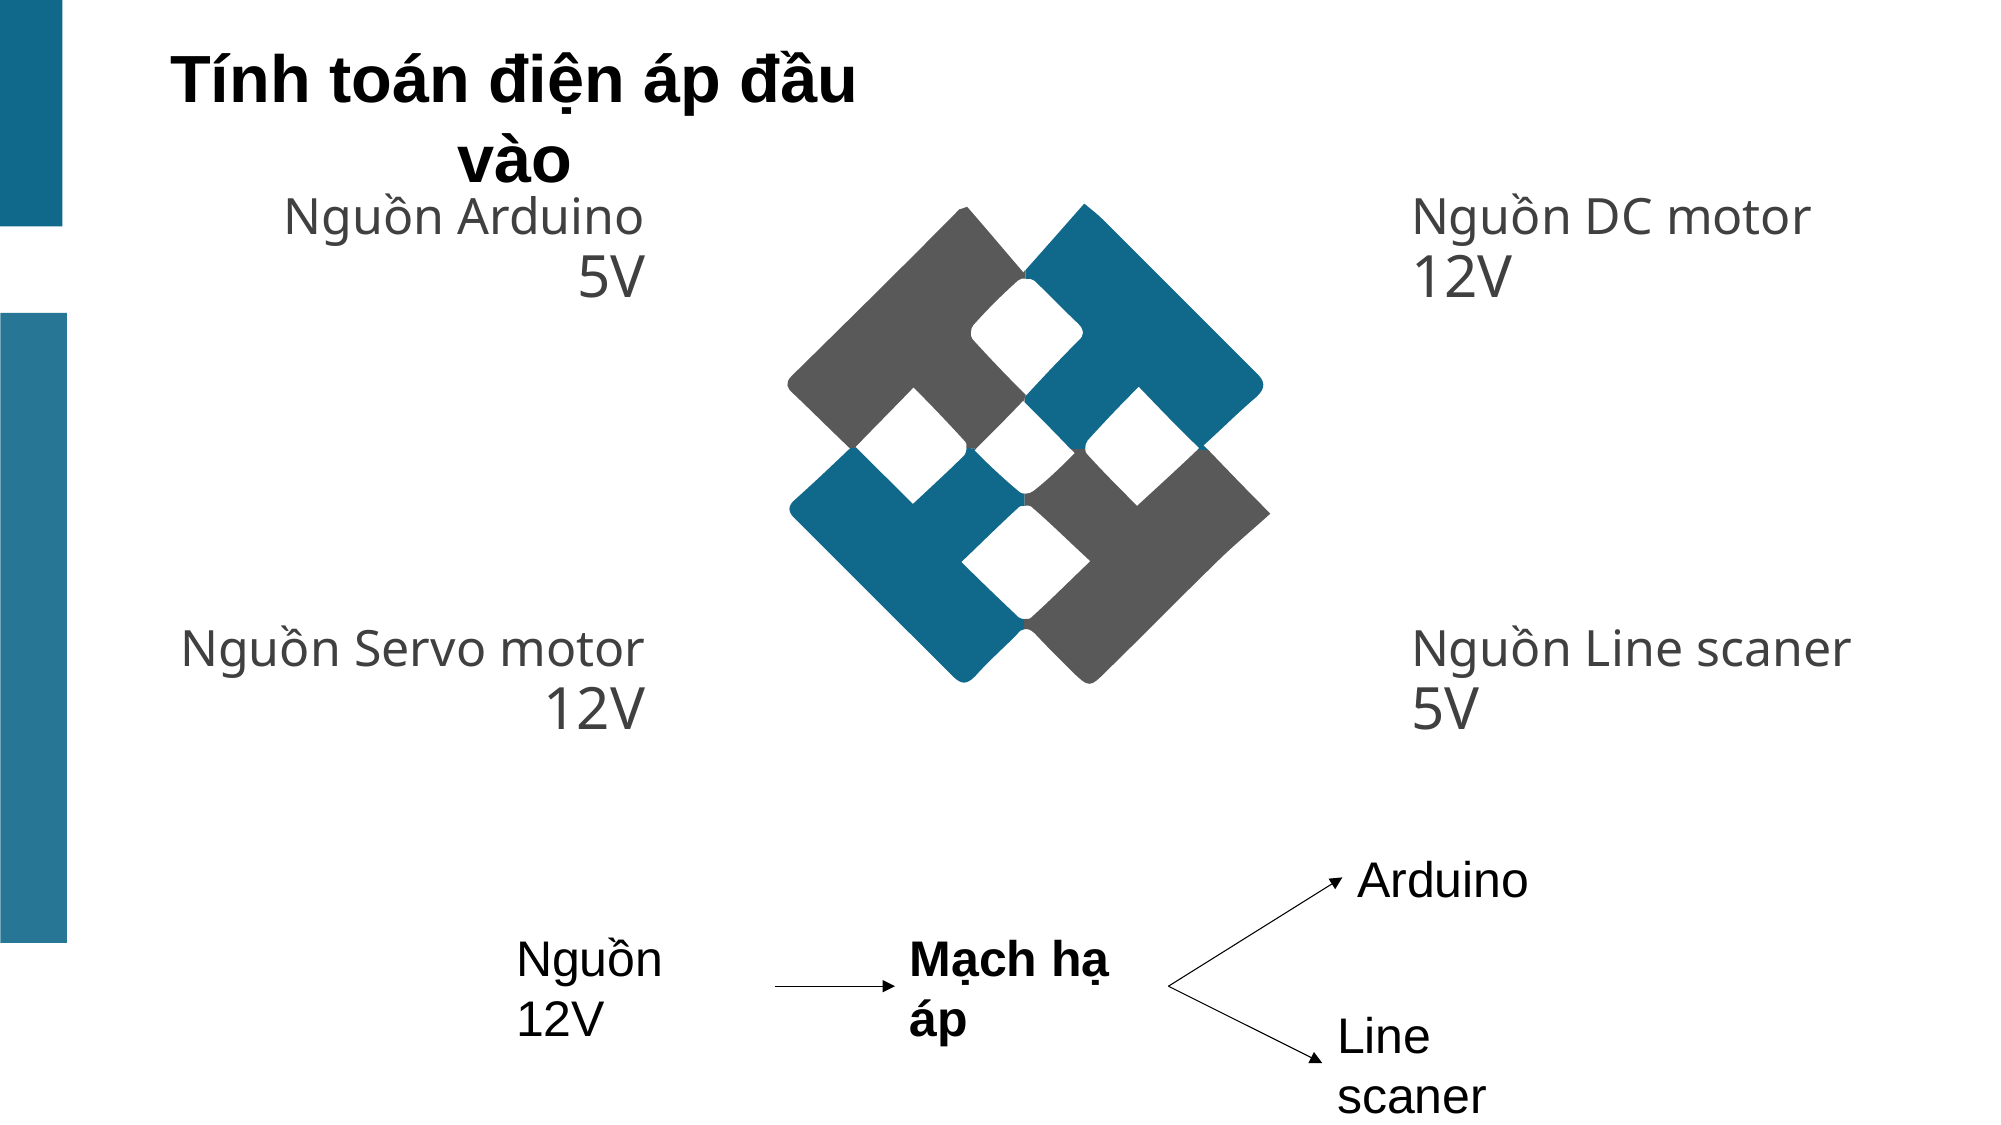

Chọn linh kiện
Tính toán điện áp đầu vào
Nguồn DC motor
12V
Nguồn Arduino
5V

Nguồn Line scaner
5V
Nguồn Servo motor
12V
Arduino
Nguồn 12V
Mạch hạ áp
Line scaner